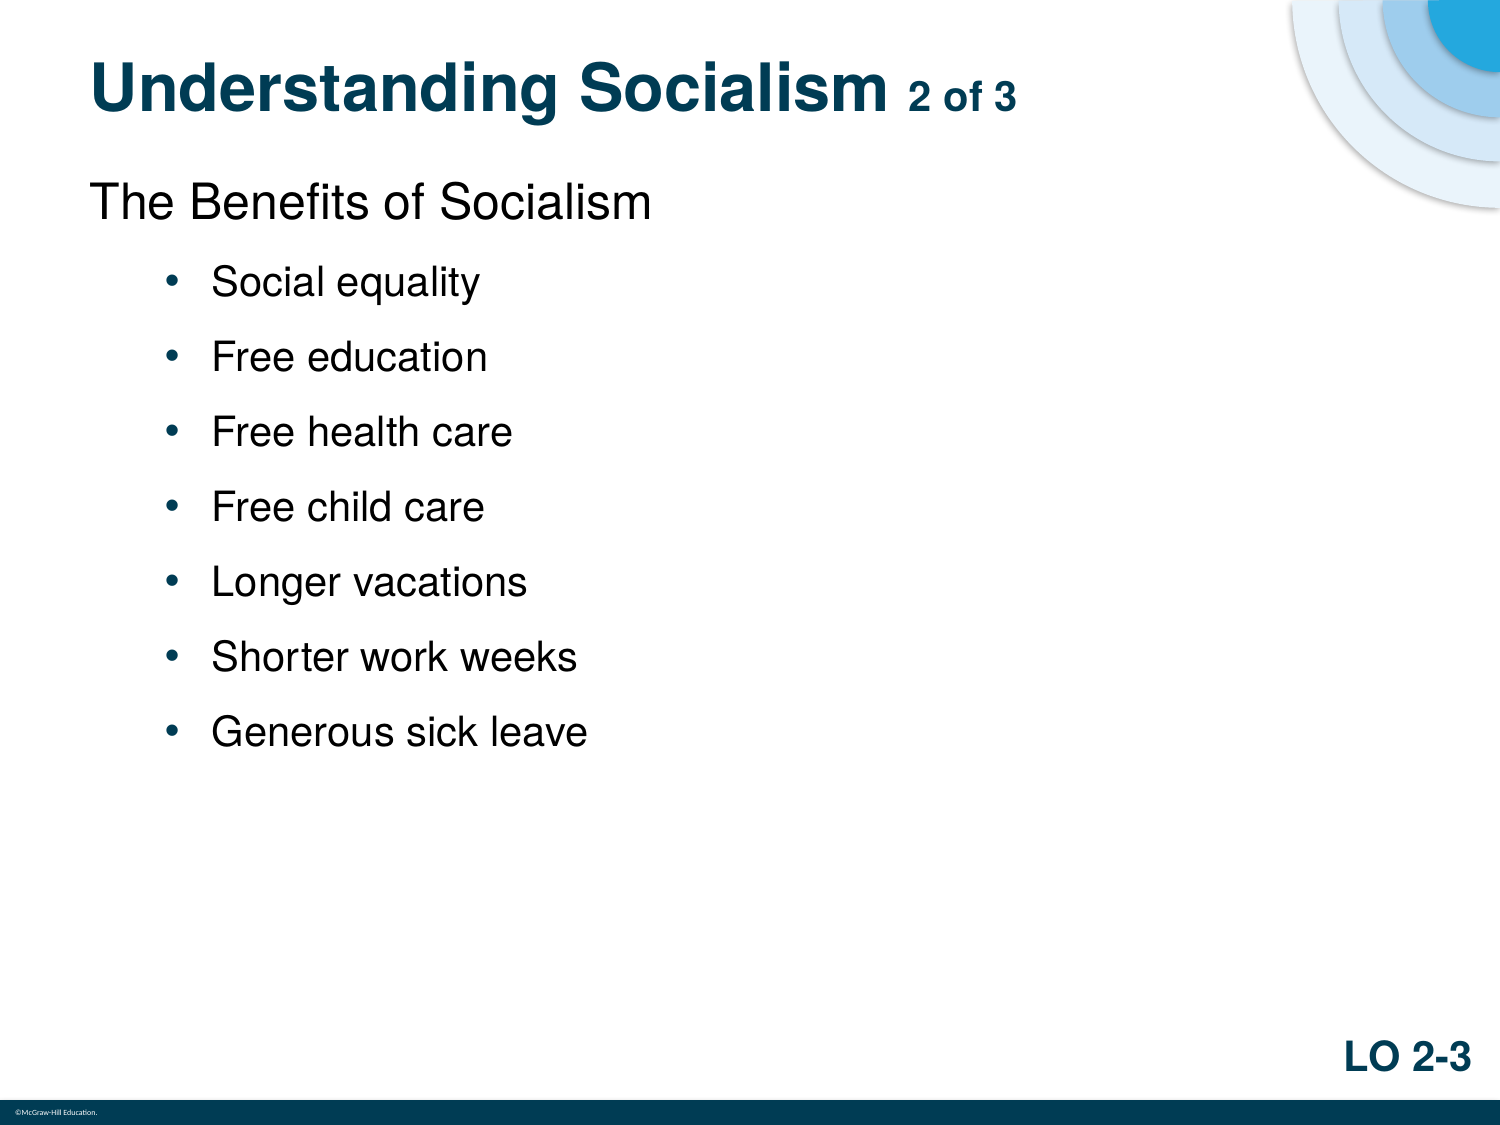

# Understanding Socialism 2 of 3
The Benefits of Socialism
Social equality
Free education
Free health care
Free child care
Longer vacations
Shorter work weeks
Generous sick leave
LO 2-3